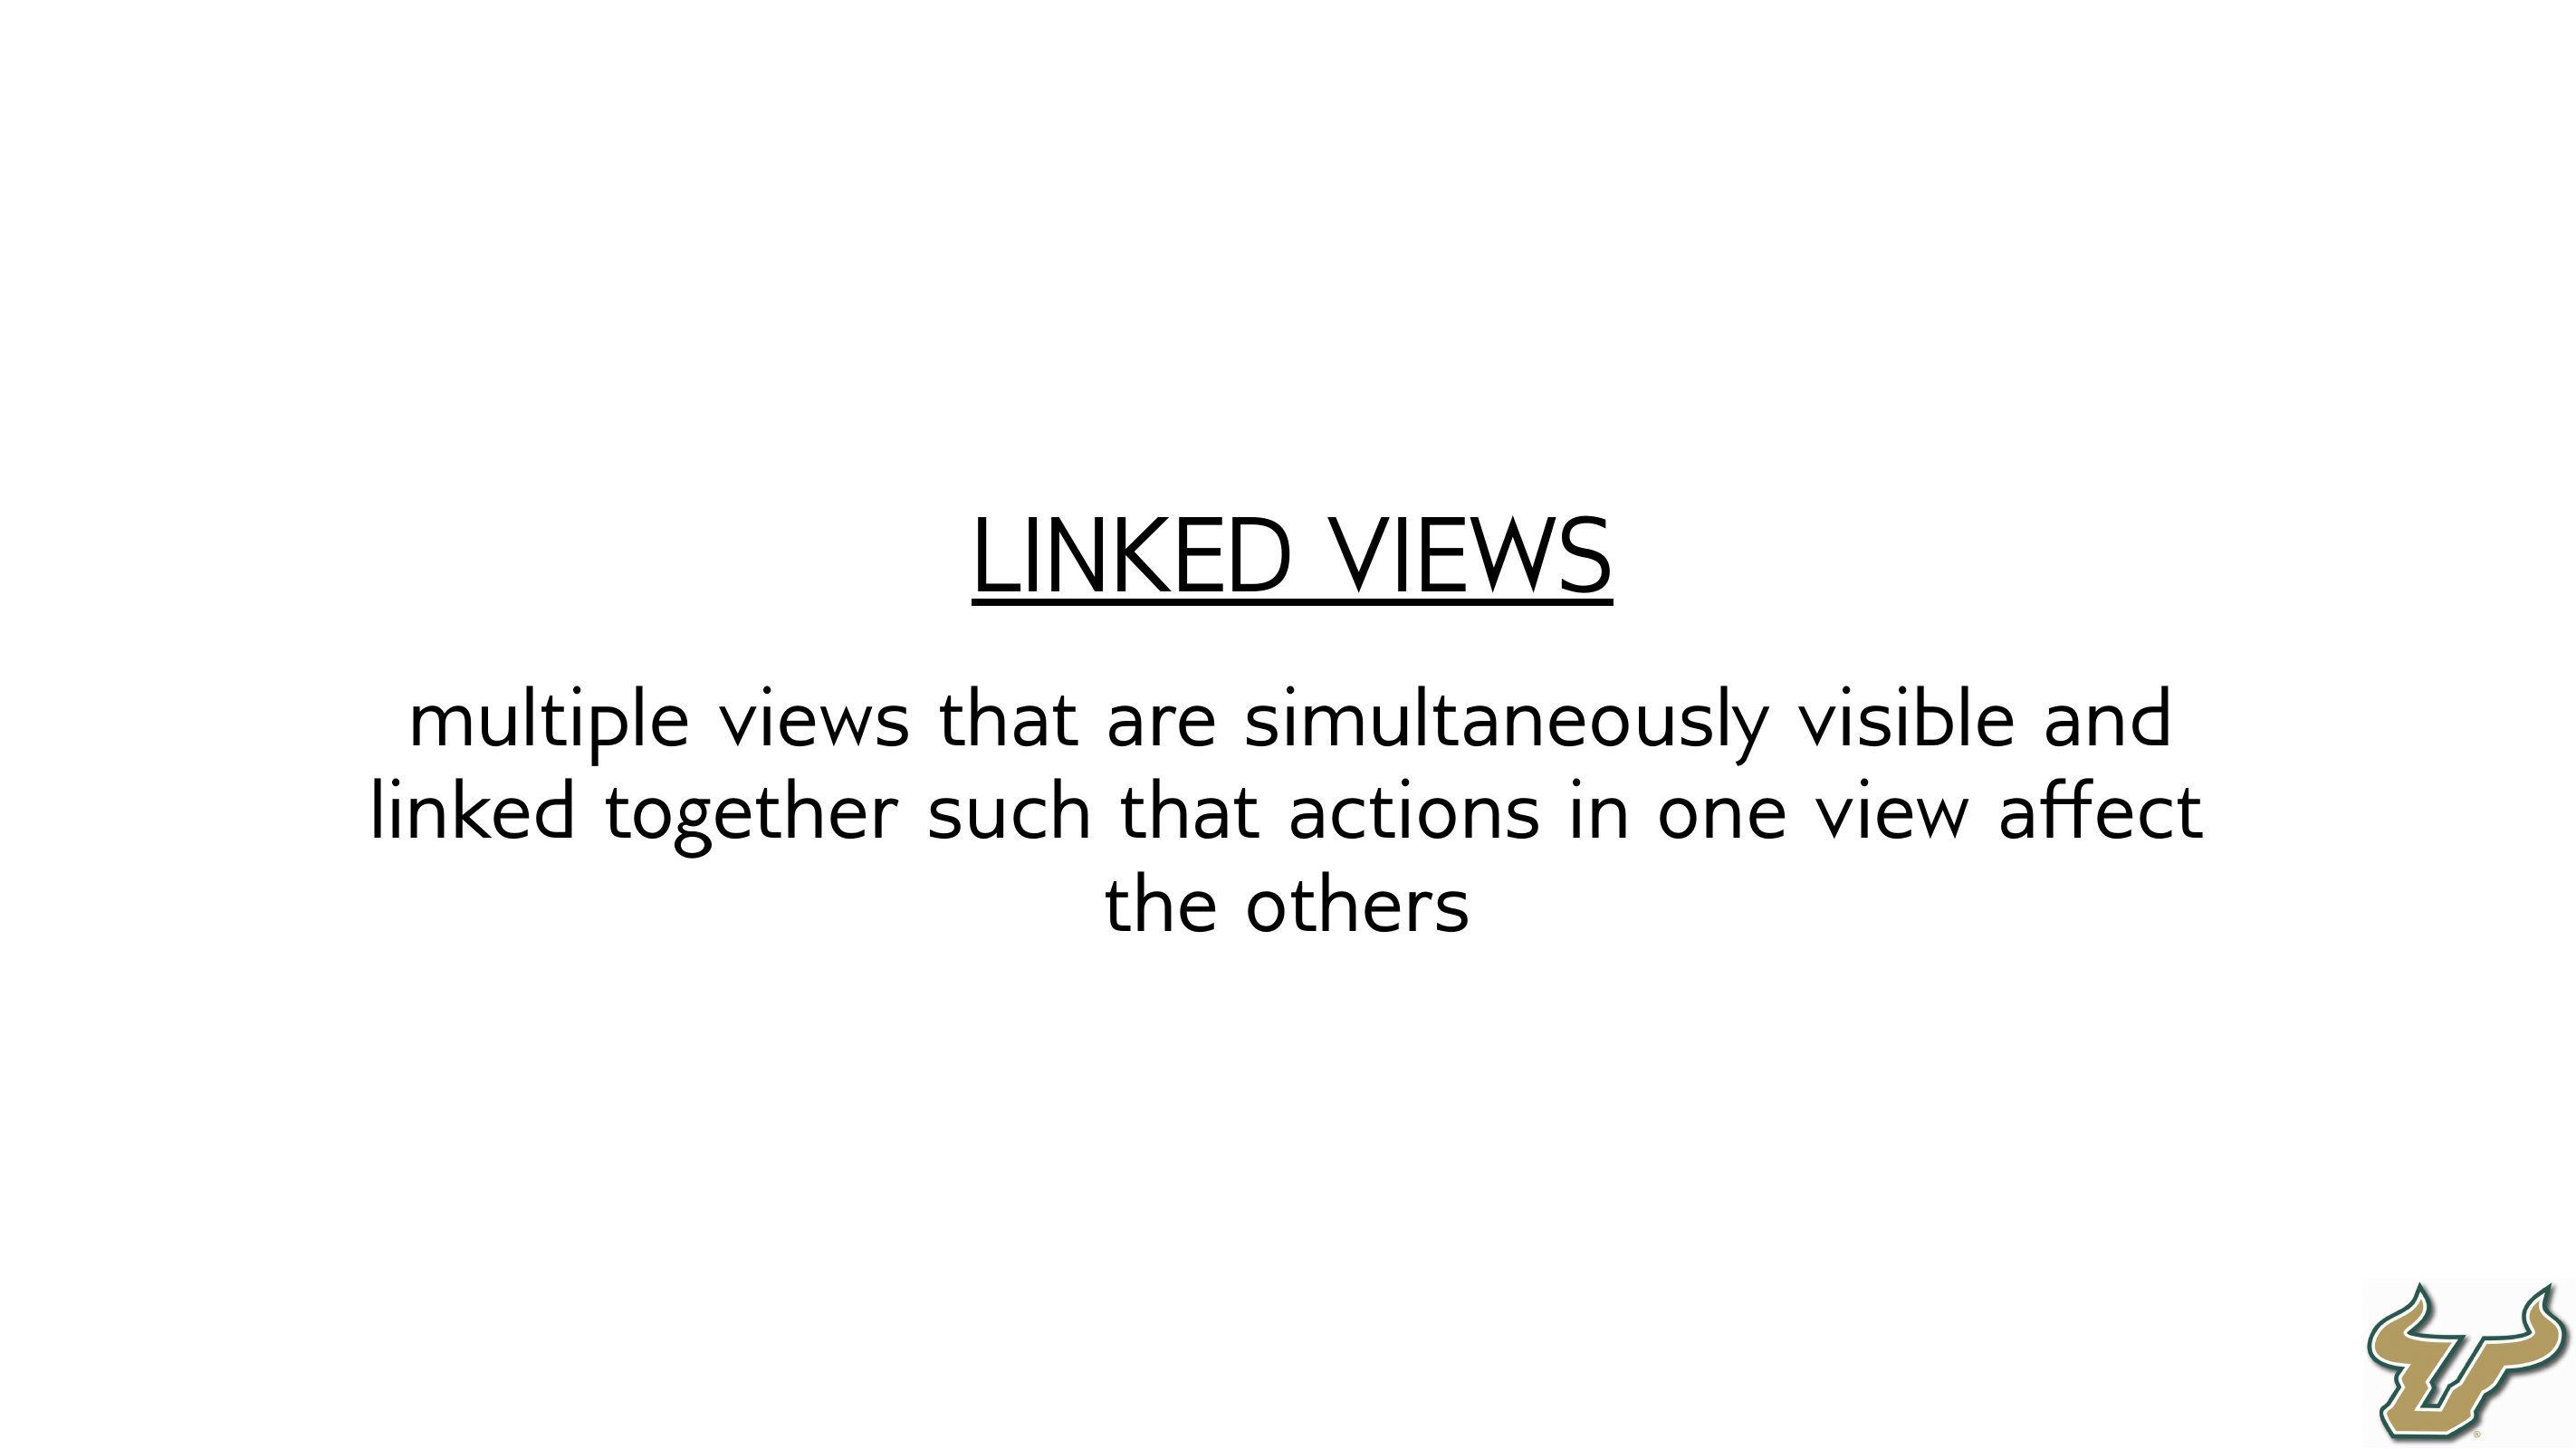

LINKED VIEWS
multiple views that are simultaneously visible and linked together such that actions in one view affect the others